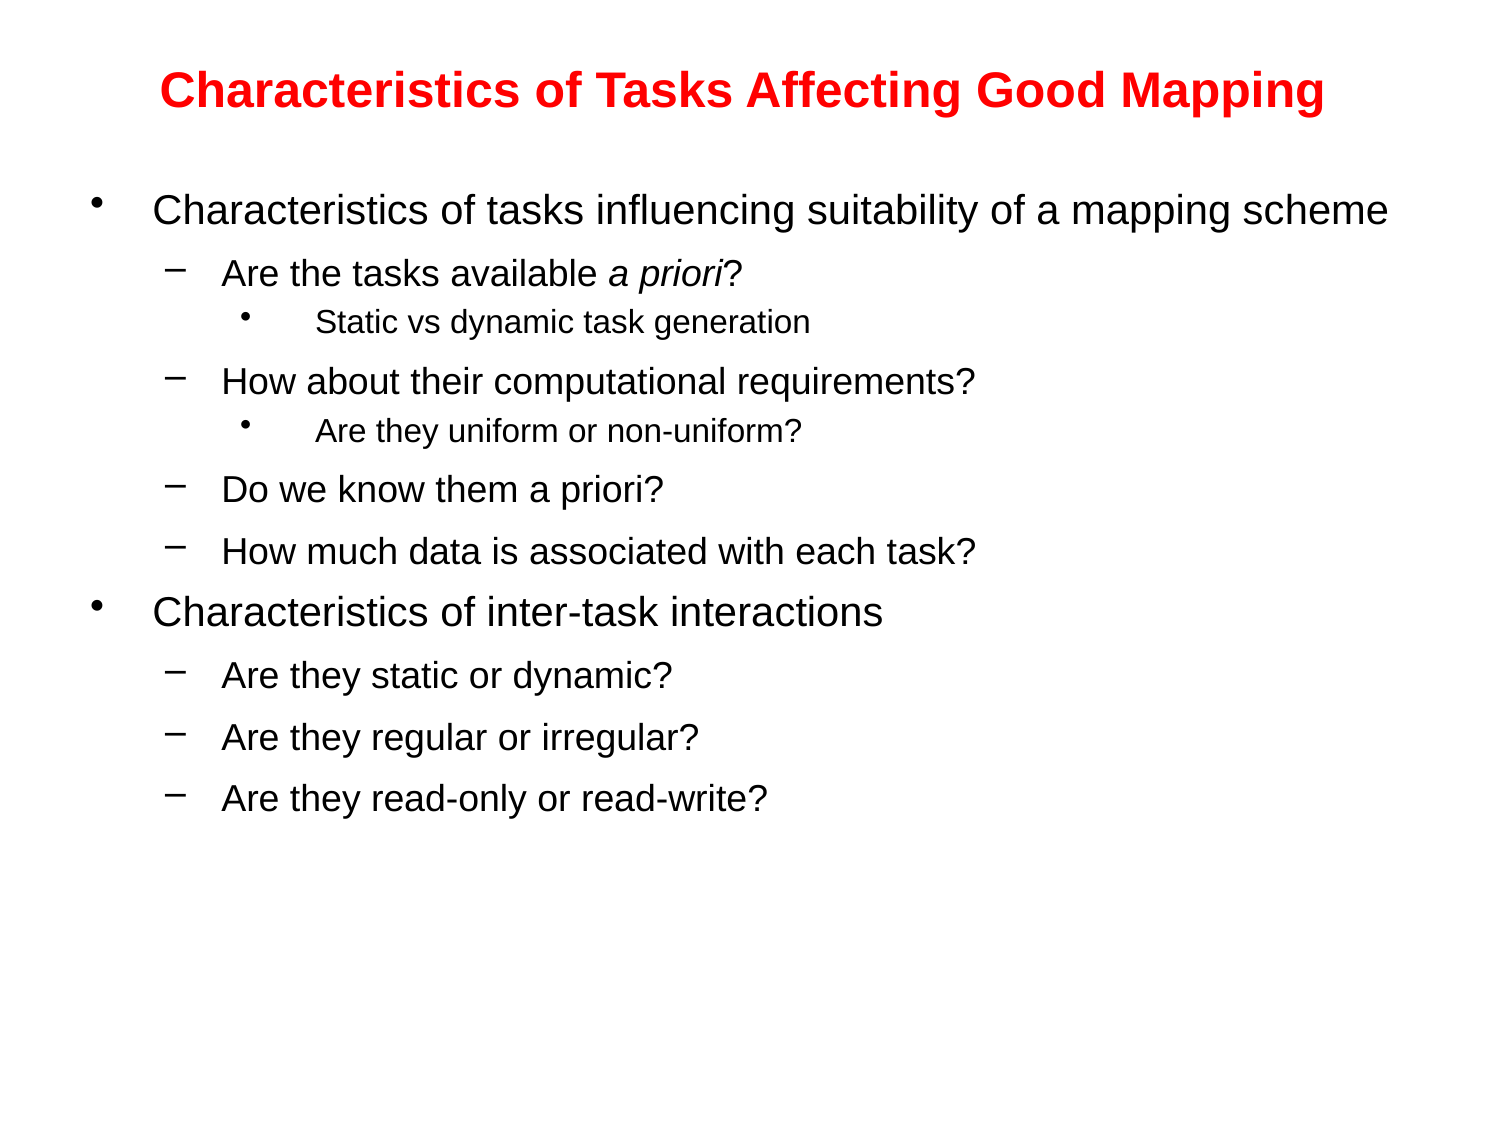

# Characteristics of Tasks Affecting Good Mapping
Characteristics of tasks influencing suitability of a mapping scheme
Are the tasks available a priori?
Static vs dynamic task generation
How about their computational requirements?
Are they uniform or non-uniform?
Do we know them a priori?
How much data is associated with each task?
Characteristics of inter-task interactions
Are they static or dynamic?
Are they regular or irregular?
Are they read-only or read-write?